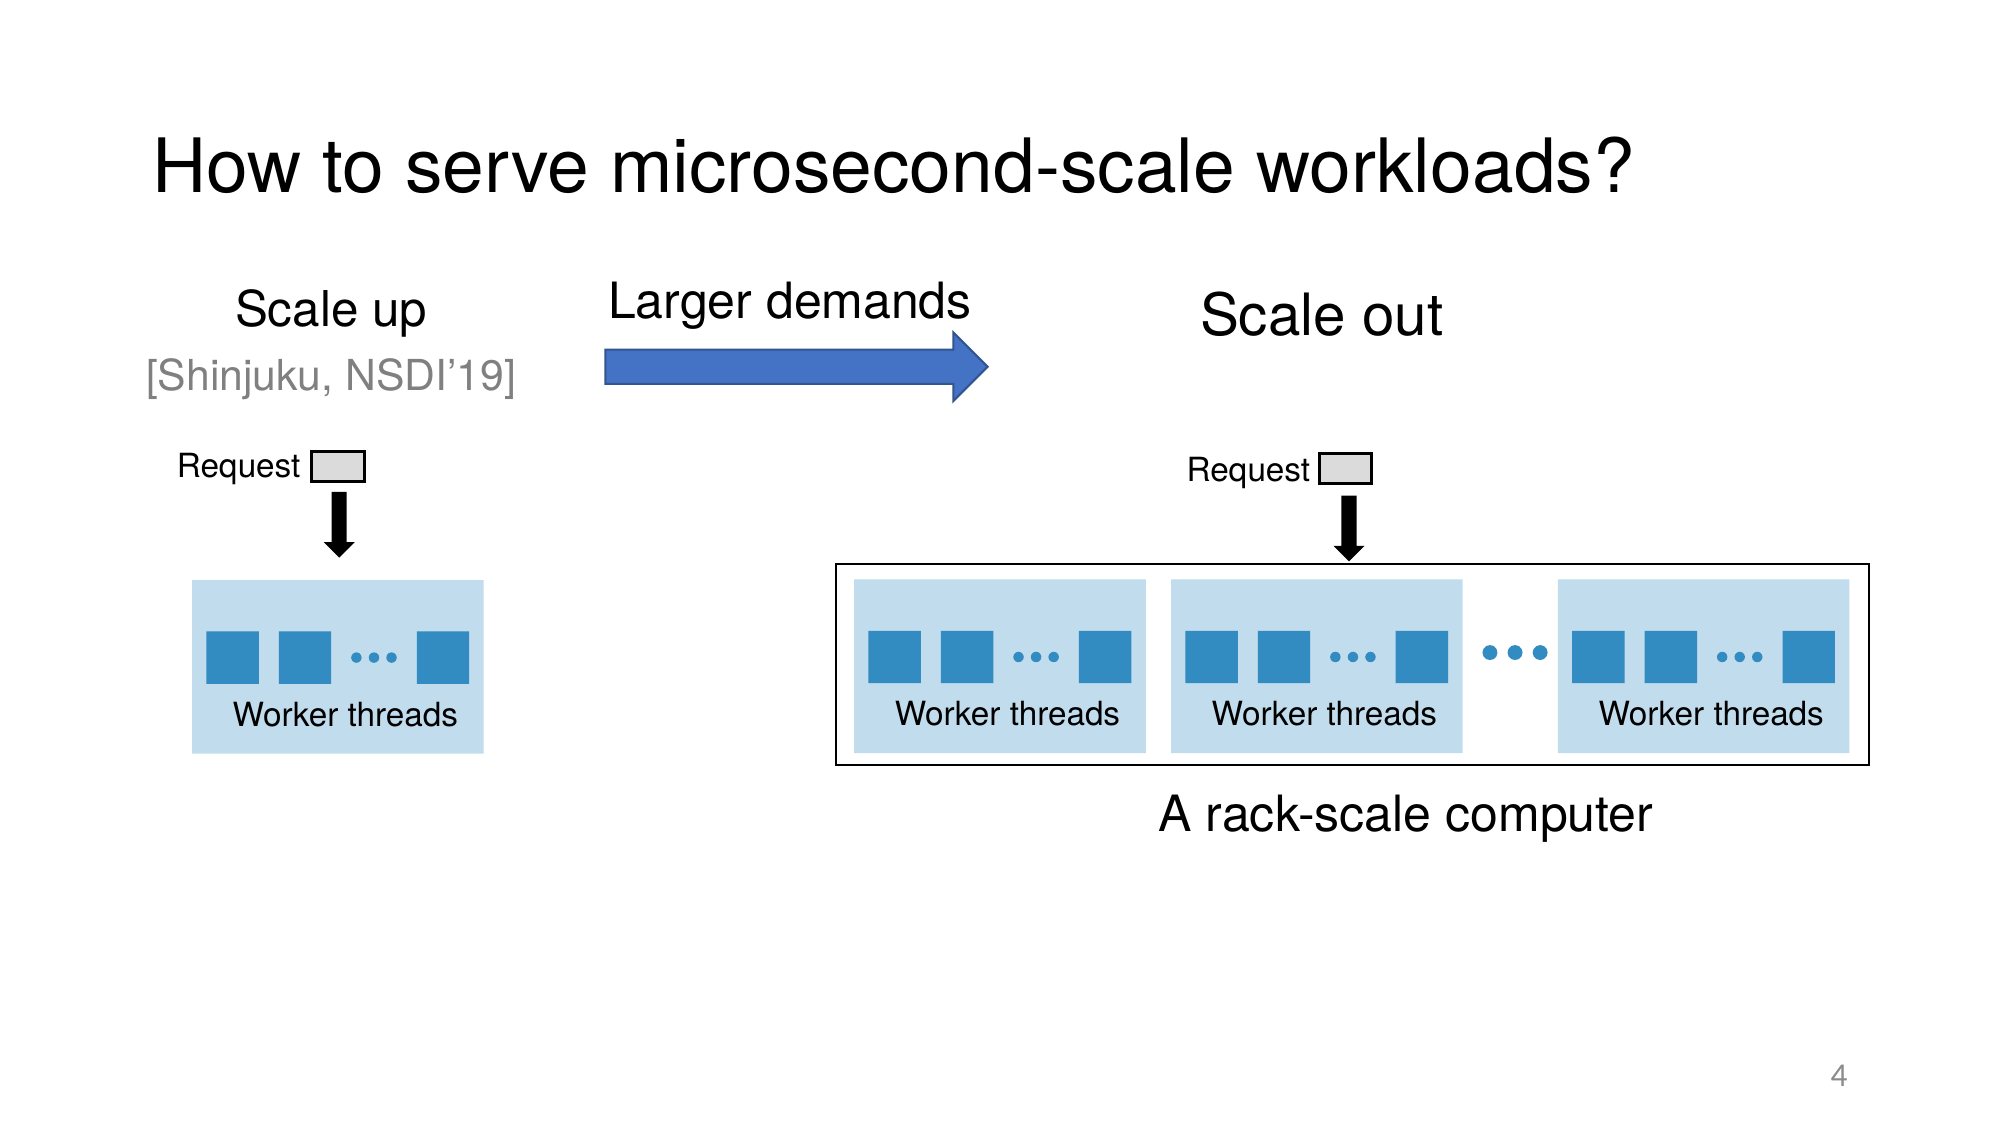

# How to serve microsecond-scale workloads?
Larger demands
Scale up
[Shinjuku, NSDI’19]
Scale out

Request
Request

Worker threads

Worker threads

Worker threads

Worker threads

A rack-scale computer
4